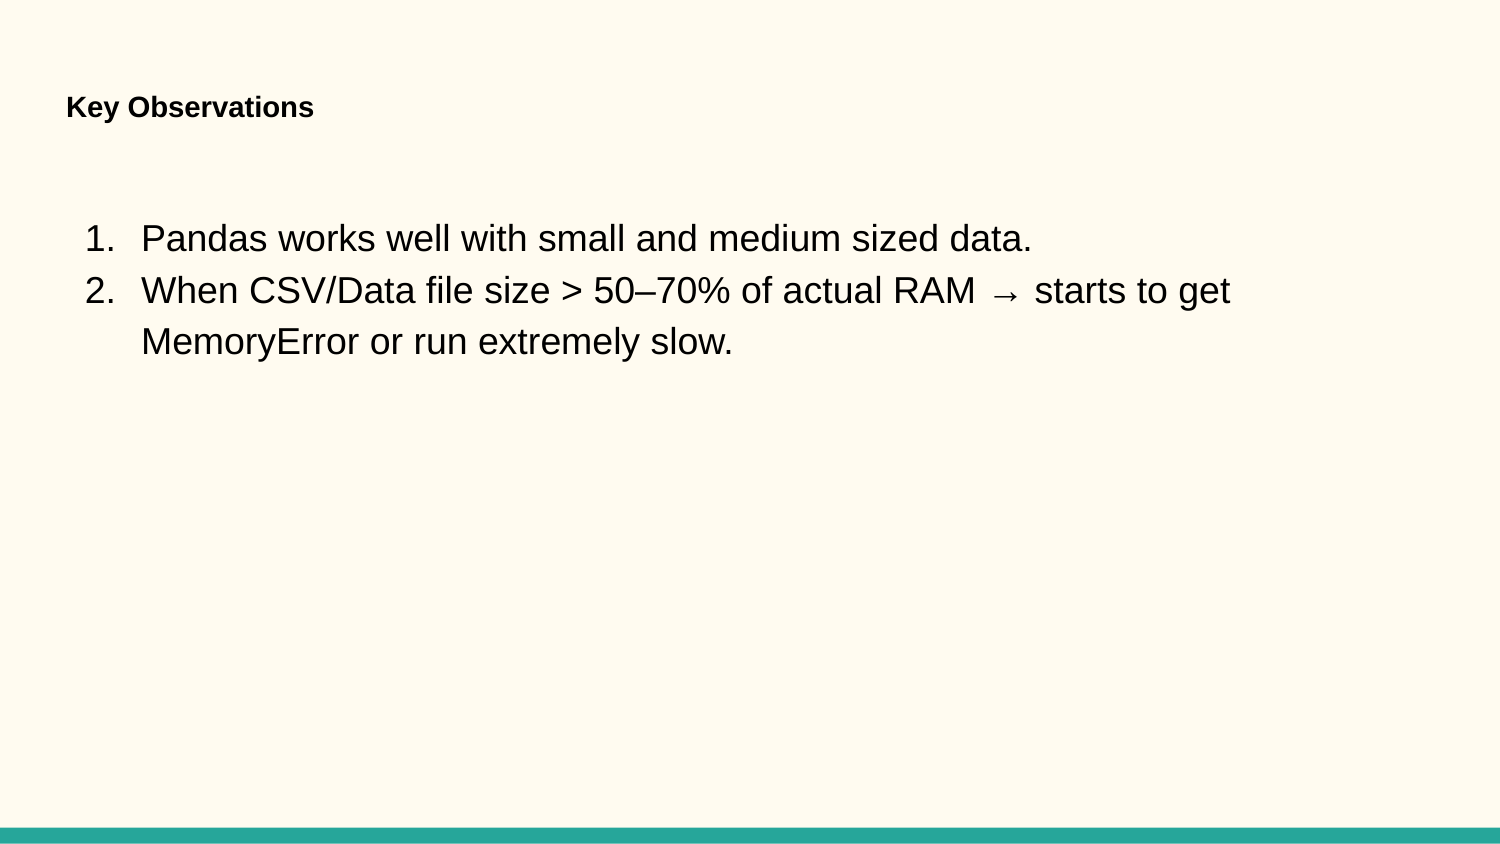

# Key Observations
Pandas works well with small and medium sized data.
When CSV/Data file size > 50–70% of actual RAM → starts to get MemoryError or run extremely slow.